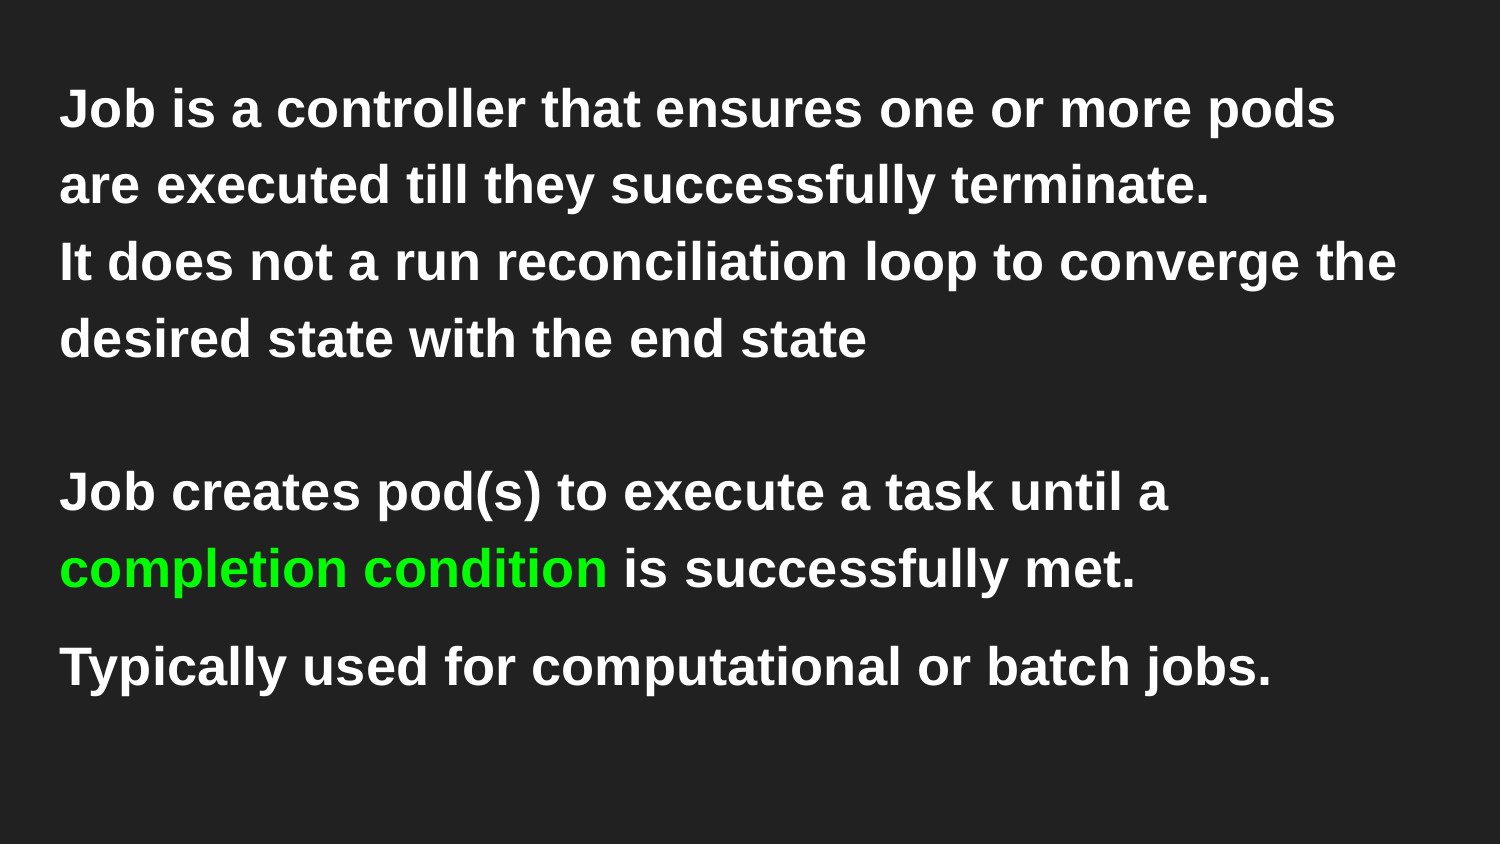

Job is a controller that ensures one or more pods are executed till they successfully terminate.
It does not a run reconciliation loop to converge the desired state with the end state

Job creates pod(s) to execute a task until a completion condition is successfully met.
Typically used for computational or batch jobs.